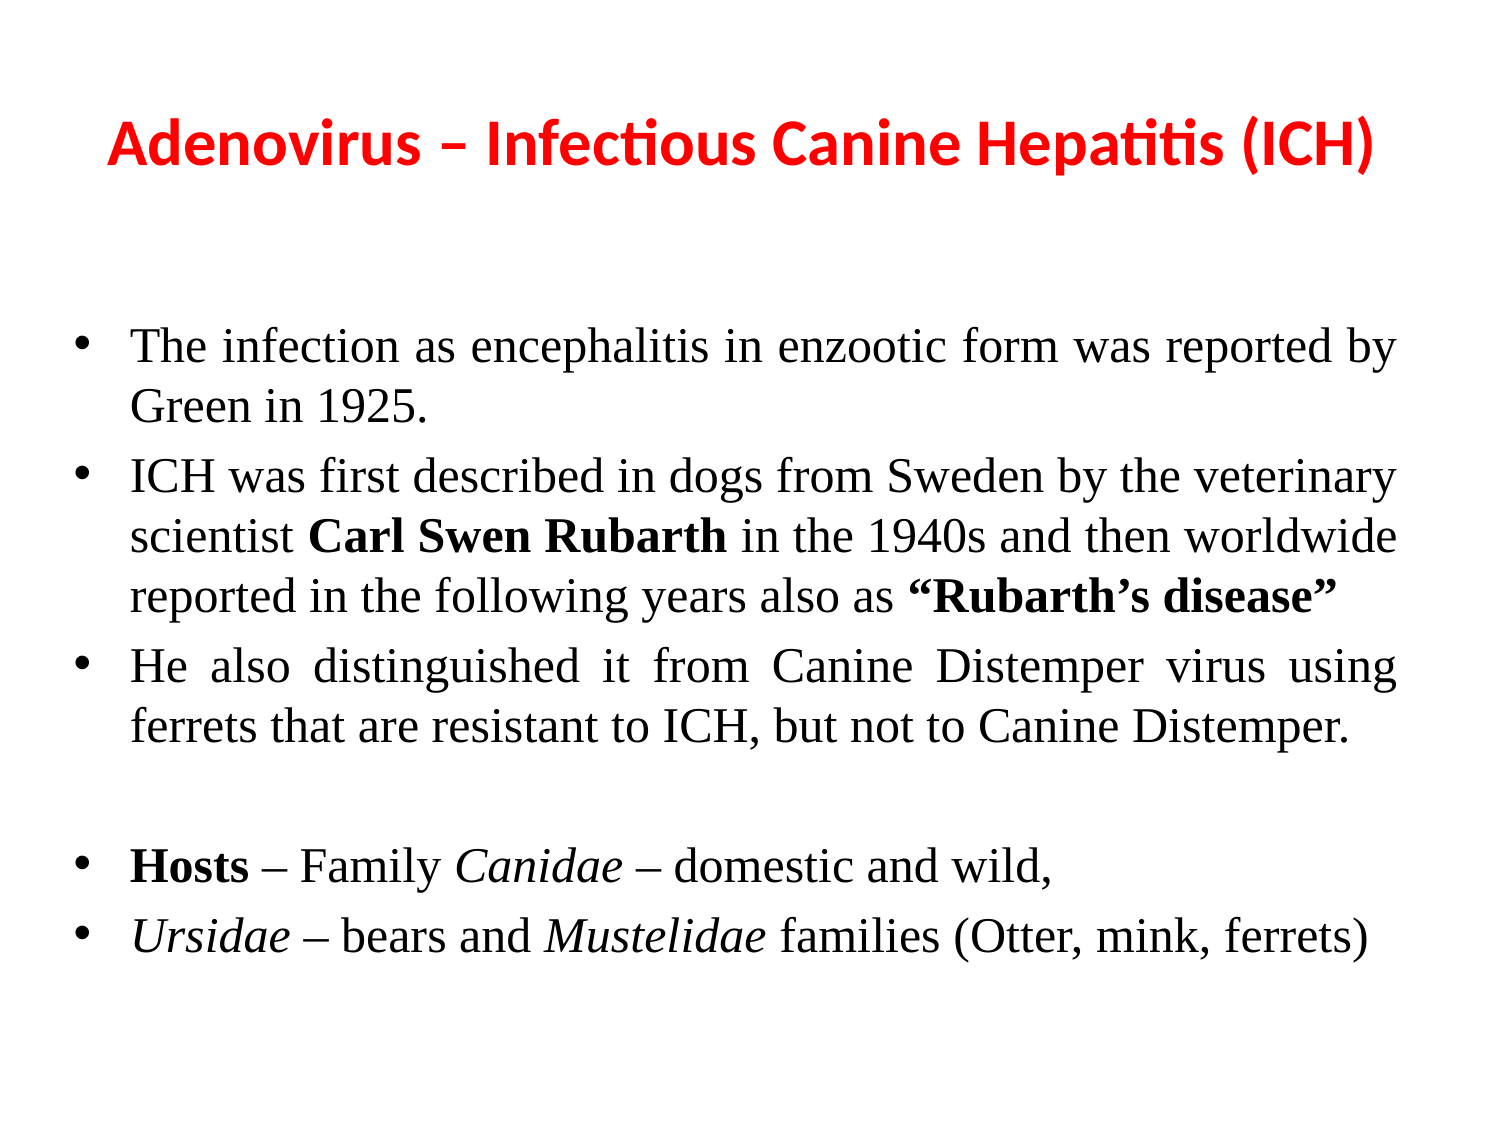

# Adenovirus – Infectious Canine Hepatitis (ICH)
The infection as encephalitis in enzootic form was reported by Green in 1925.
ICH was first described in dogs from Sweden by the veterinary scientist Carl Swen Rubarth in the 1940s and then worldwide reported in the following years also as “Rubarth’s disease”
He also distinguished it from Canine Distemper virus using ferrets that are resistant to ICH, but not to Canine Distemper.

Hosts – Family Canidae – domestic and wild,
Ursidae – bears and Mustelidae families (Otter, mink, ferrets)